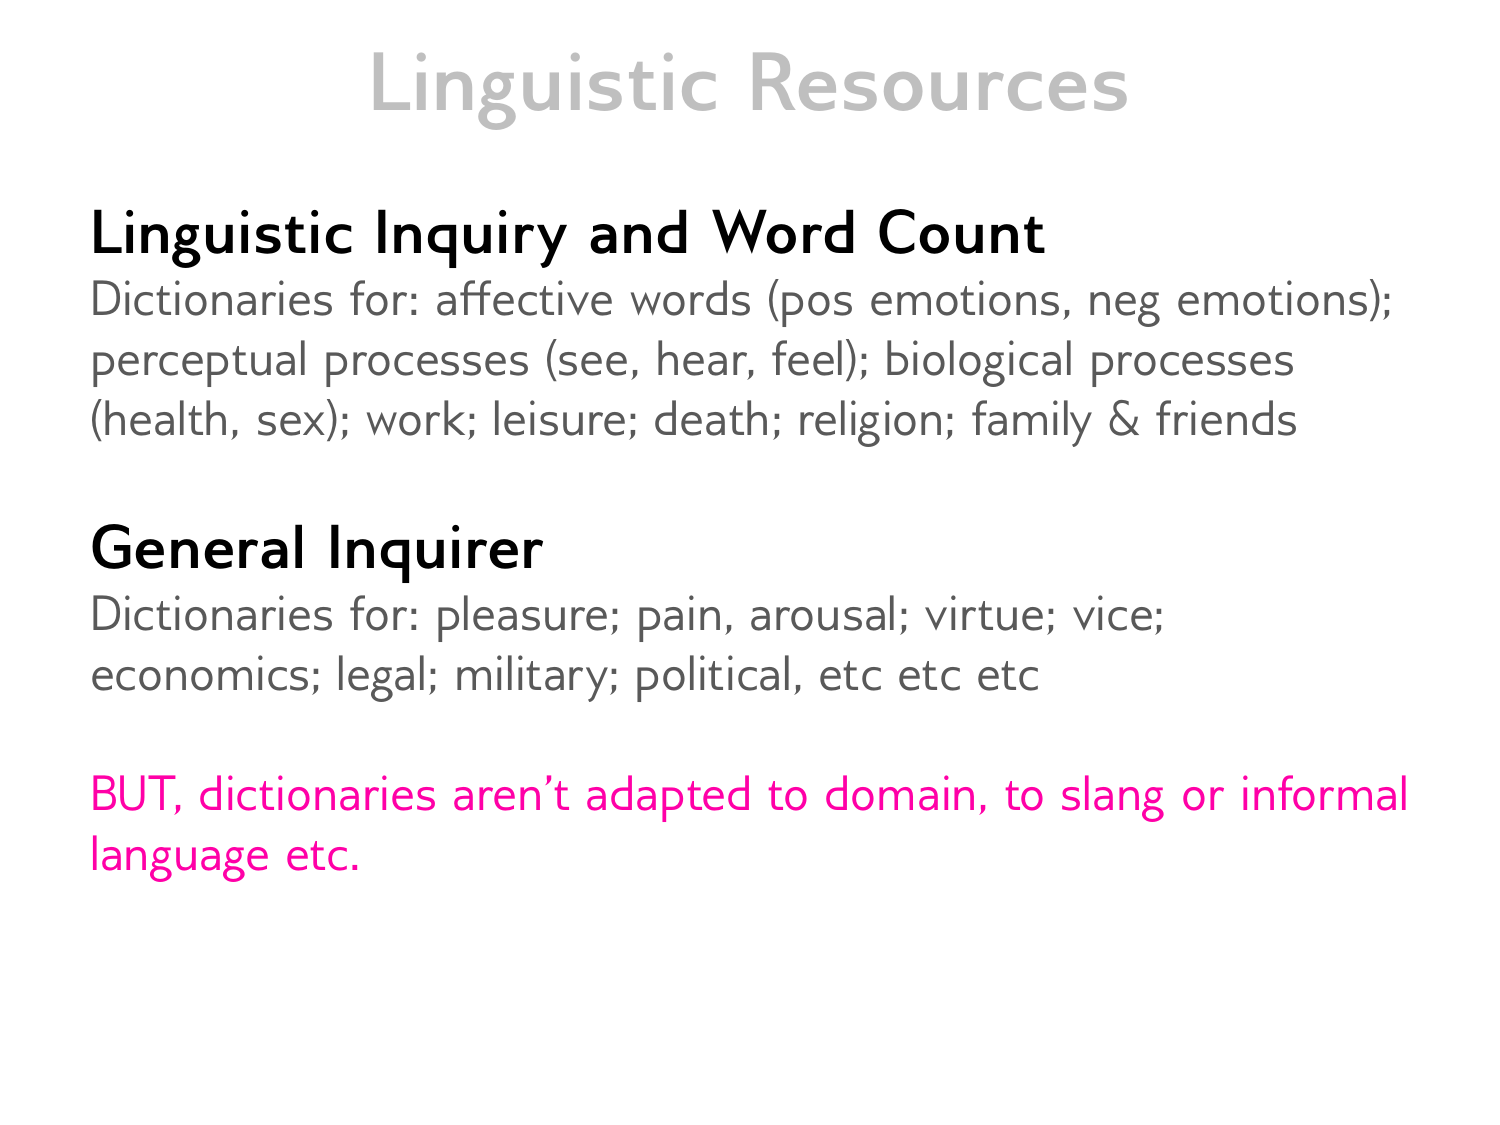

# Linguistic Resources
Linguistic Inquiry and Word Count
Dictionaries for: affective words (pos emotions, neg emotions); perceptual processes (see, hear, feel); biological processes (health, sex); work; leisure; death; religion; family & friends

General Inquirer
Dictionaries for: pleasure; pain, arousal; virtue; vice; economics; legal; military; political, etc etc etc

BUT, dictionaries aren’t adapted to domain, to slang or informal language etc.